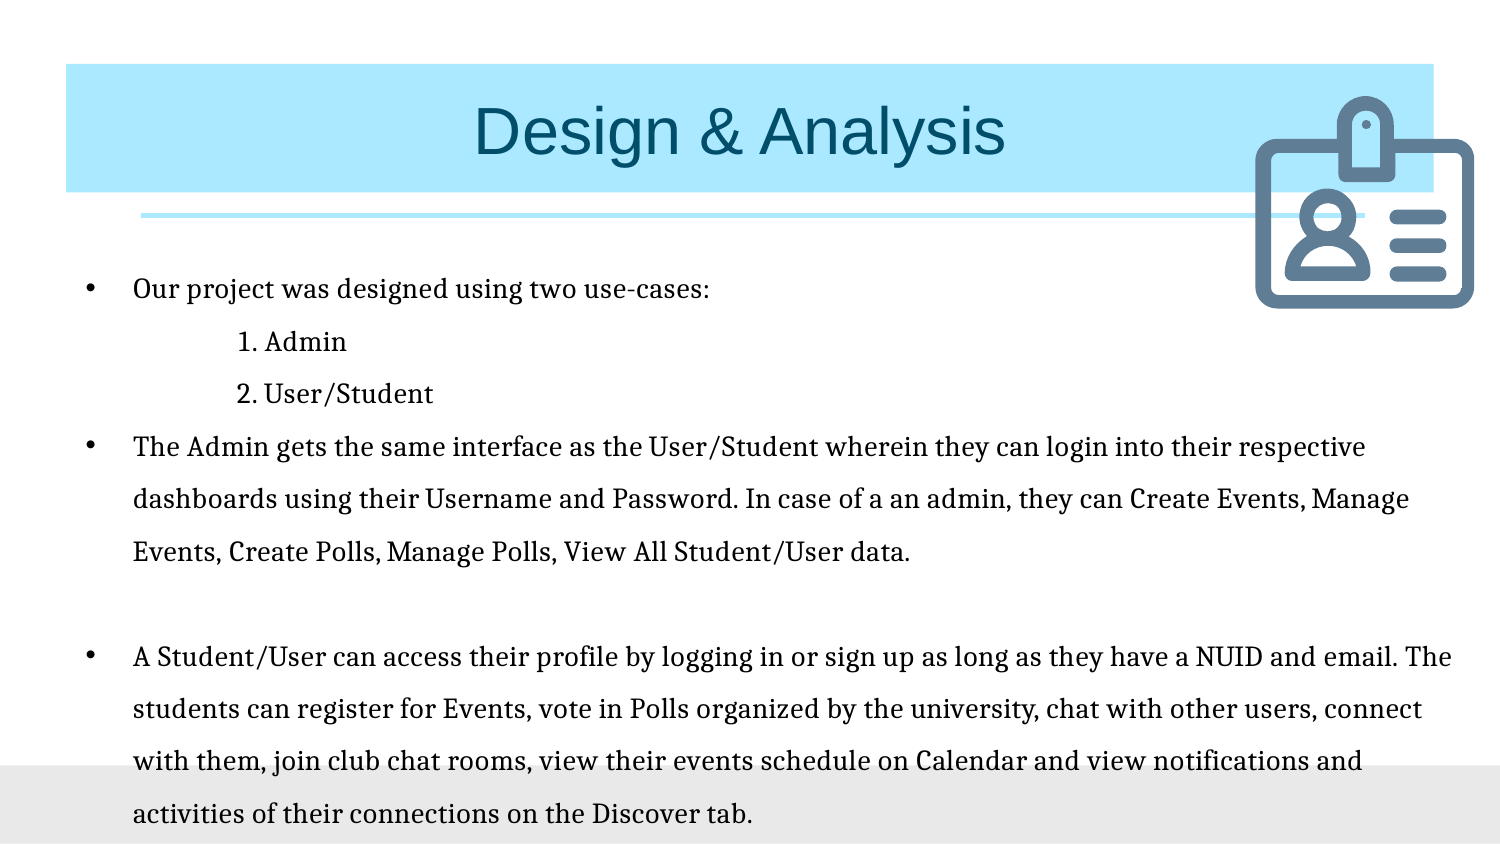

# Design & Analysis

Our project was designed using two use-cases:
	1. Admin
	2. User/Student
The Admin gets the same interface as the User/Student wherein they can login into their respective dashboards using their Username and Password. In case of a an admin, they can Create Events, Manage Events, Create Polls, Manage Polls, View All Student/User data.

A Student/User can access their profile by logging in or sign up as long as they have a NUID and email. The students can register for Events, vote in Polls organized by the university, chat with other users, connect with them, join club chat rooms, view their events schedule on Calendar and view notifications and activities of their connections on the Discover tab.